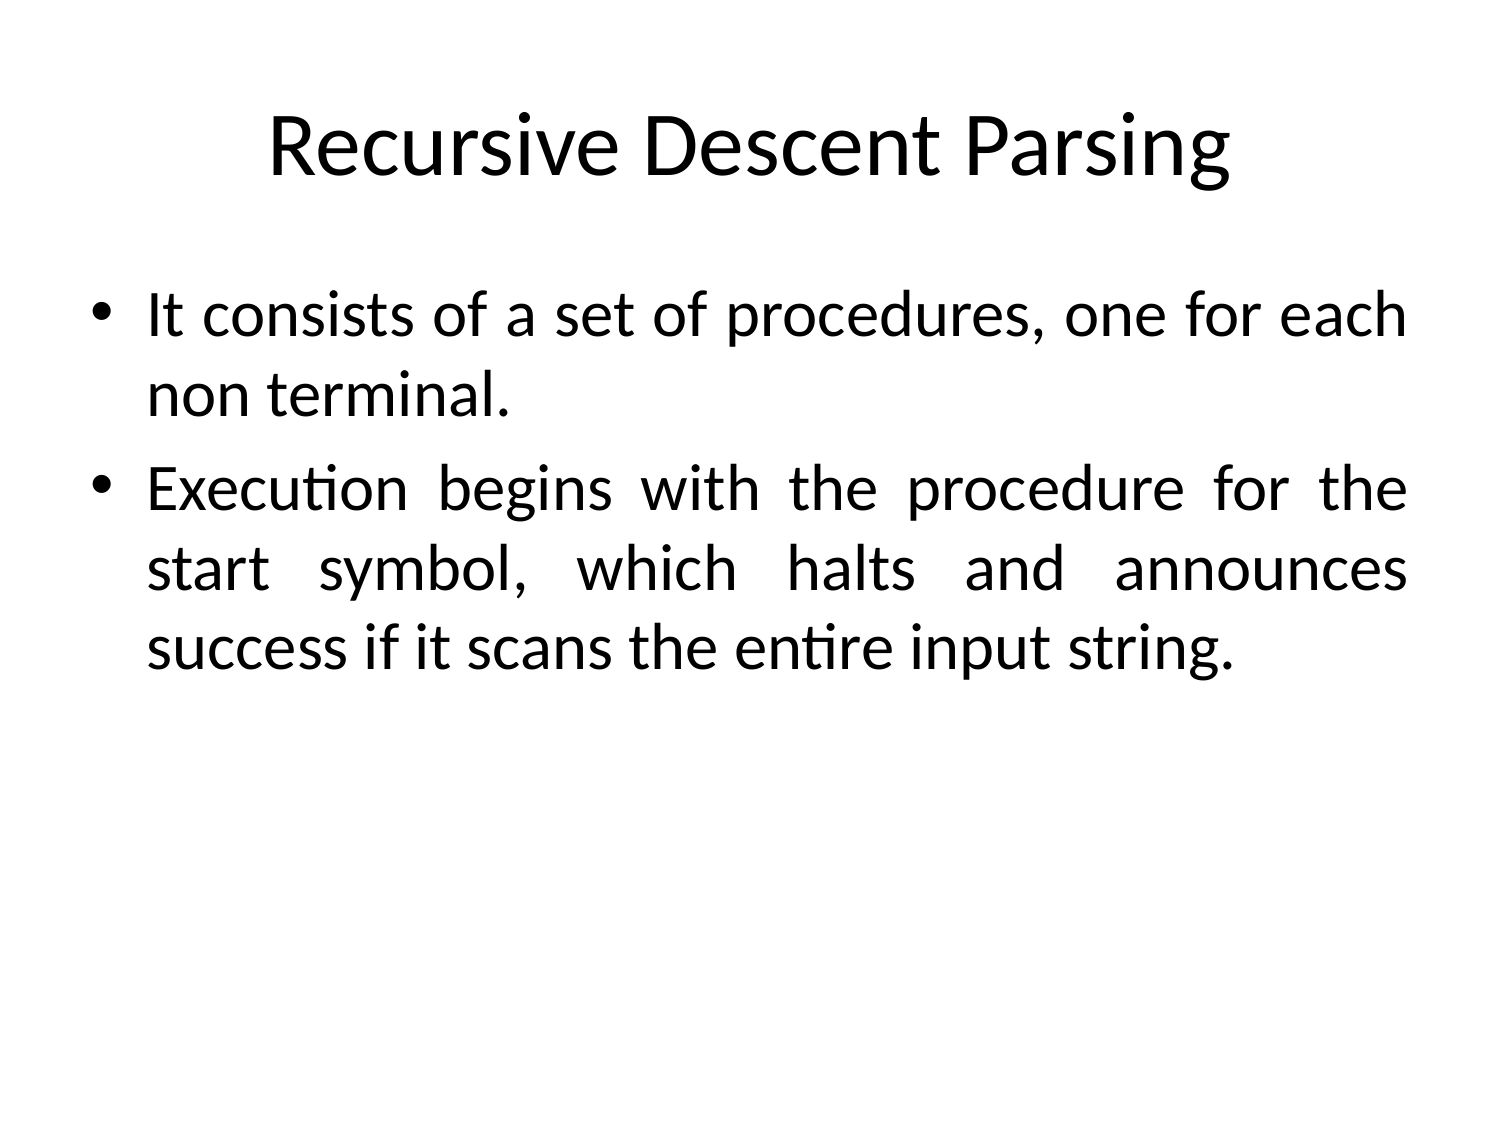

# Recursive Descent Parsing
It consists of a set of procedures, one for each non terminal.
Execution begins with the procedure for the start symbol, which halts and announces success if it scans the entire input string.